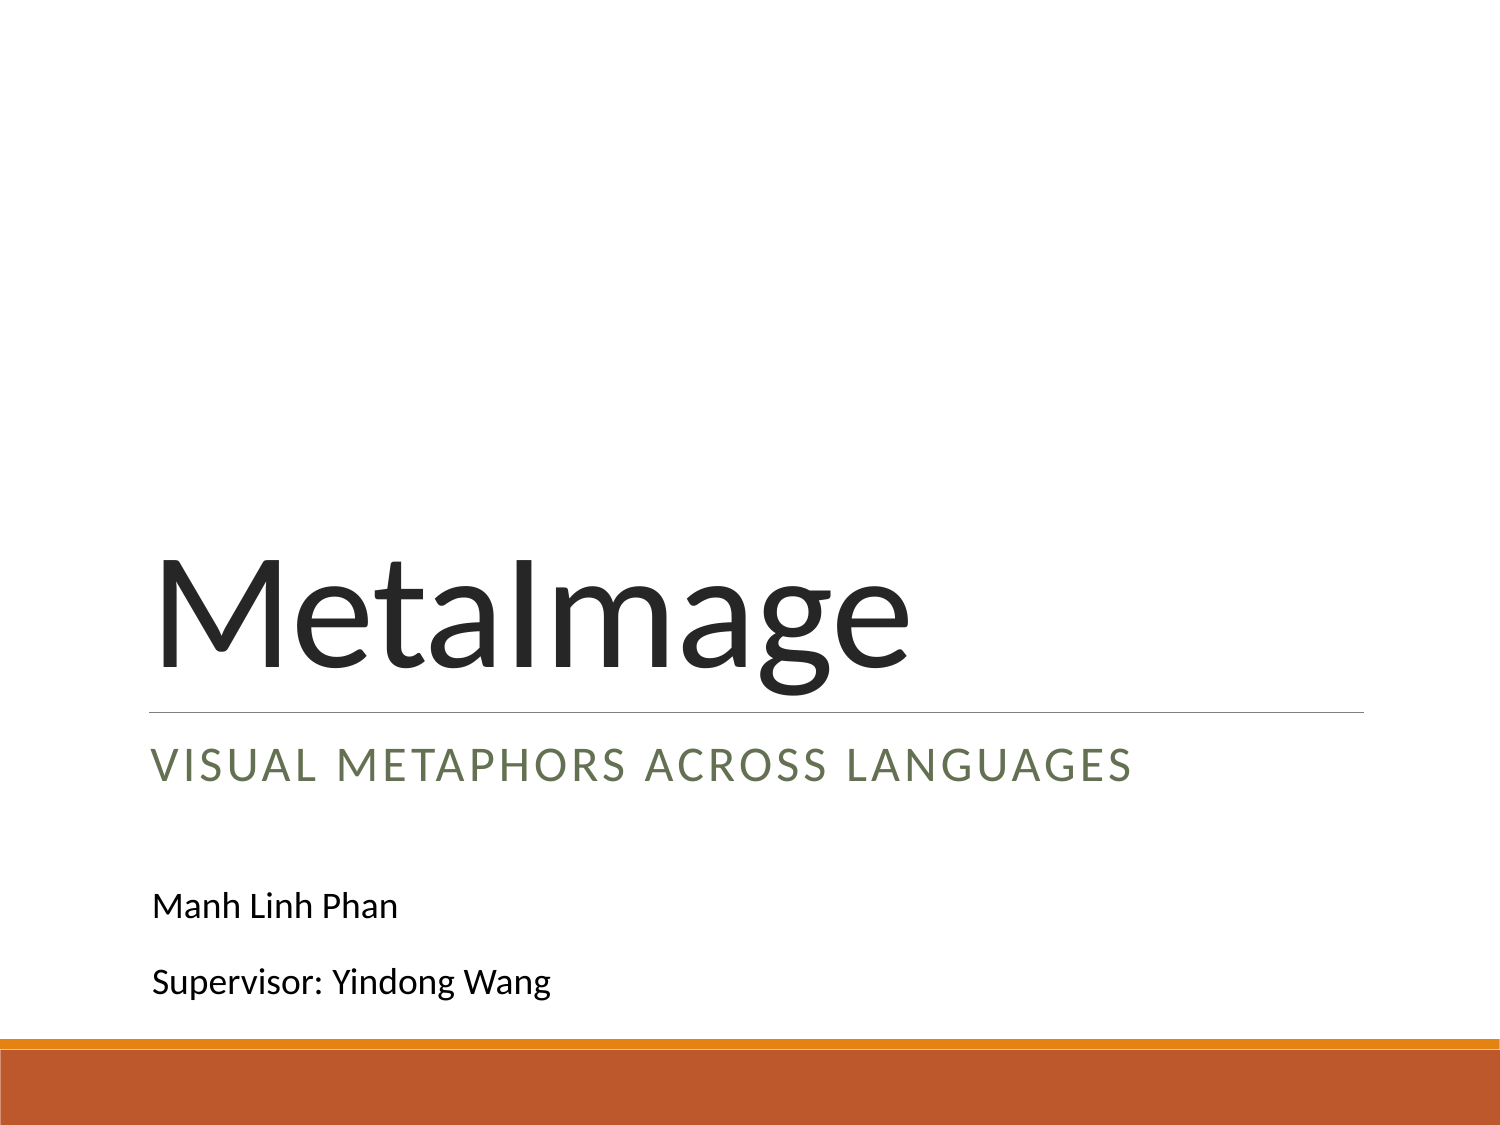

# MetaImage
Visual Metaphors Across Languages
Manh Linh Phan
Supervisor: Yindong Wang